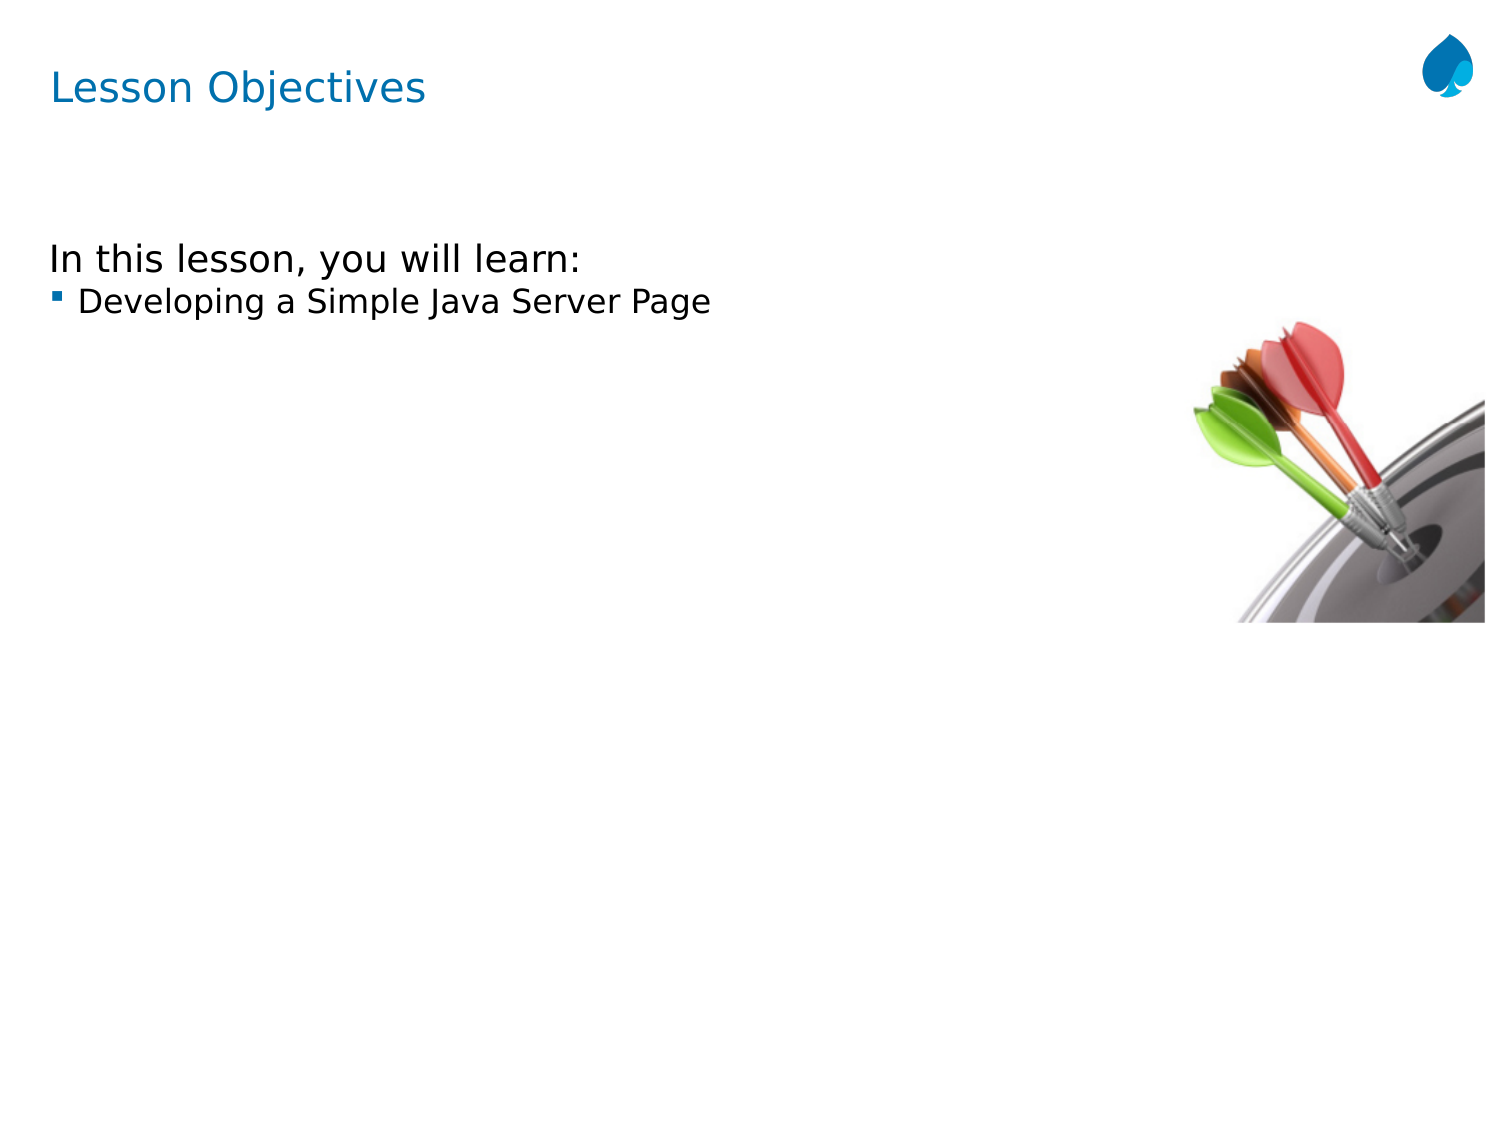

# Lesson Objectives
In this lesson, you will learn:
Developing a Simple Java Server Page